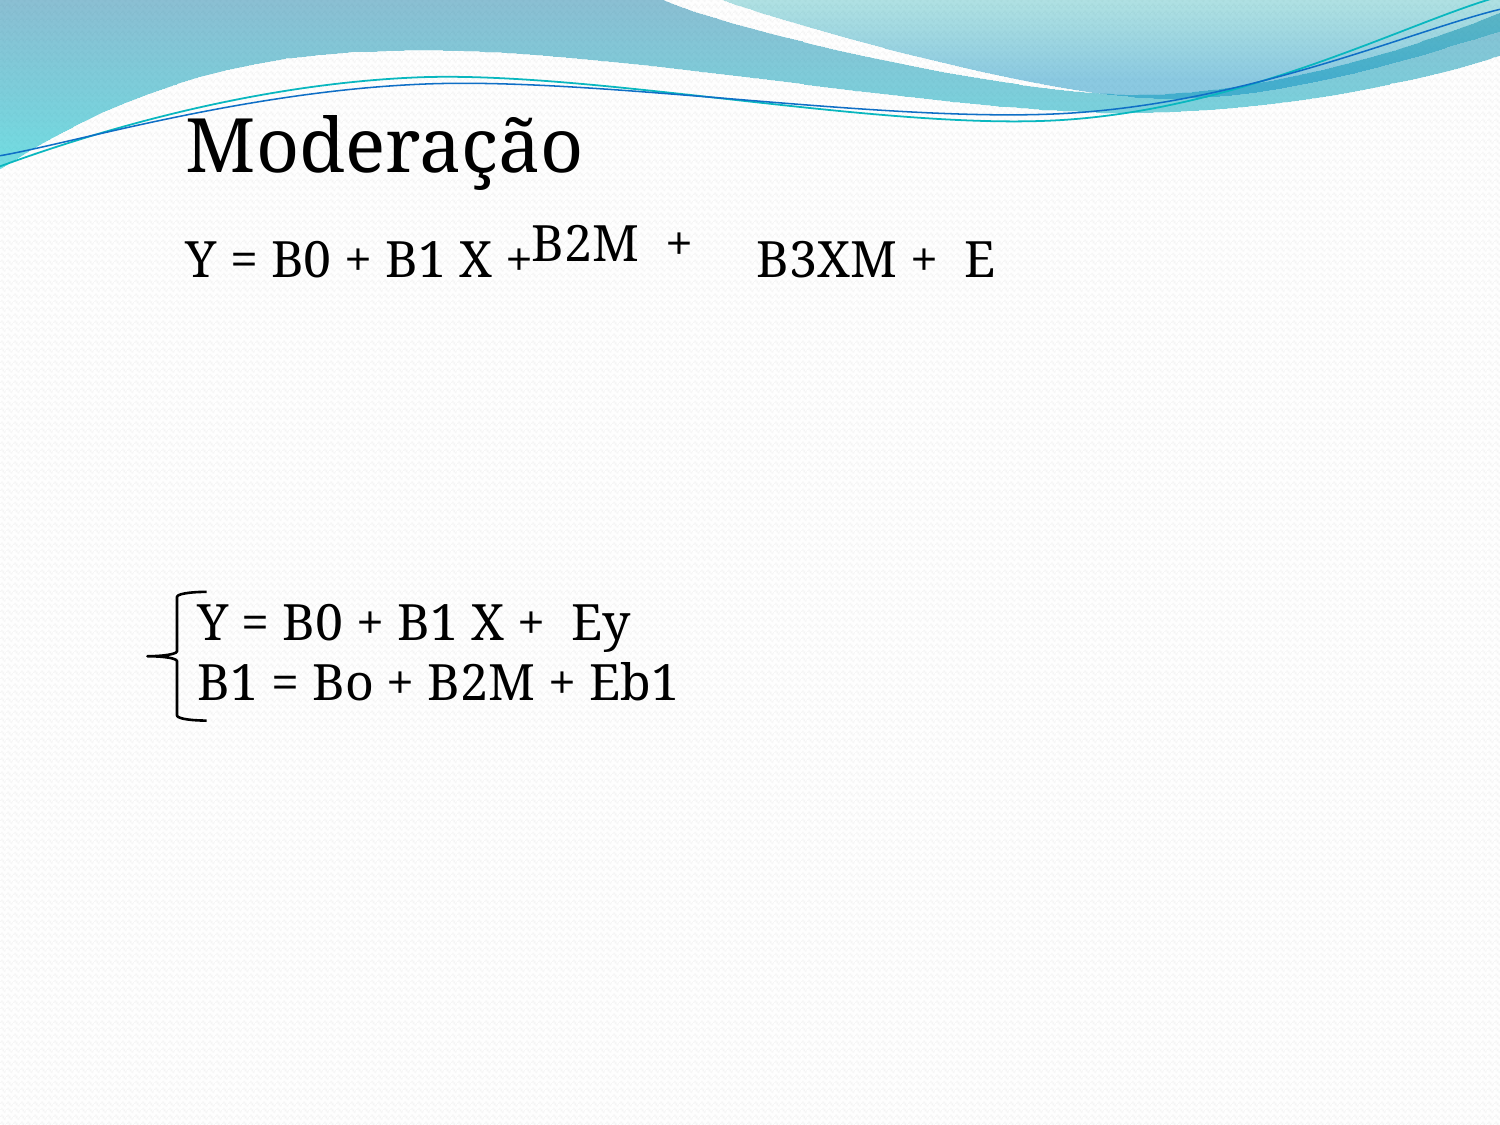

Moderação
B2M  +
B3XM +  E
Y = B0 + B1 X +

Y = B0 + B1 X +  Ey
B1 = Bo + B2M + Eb1